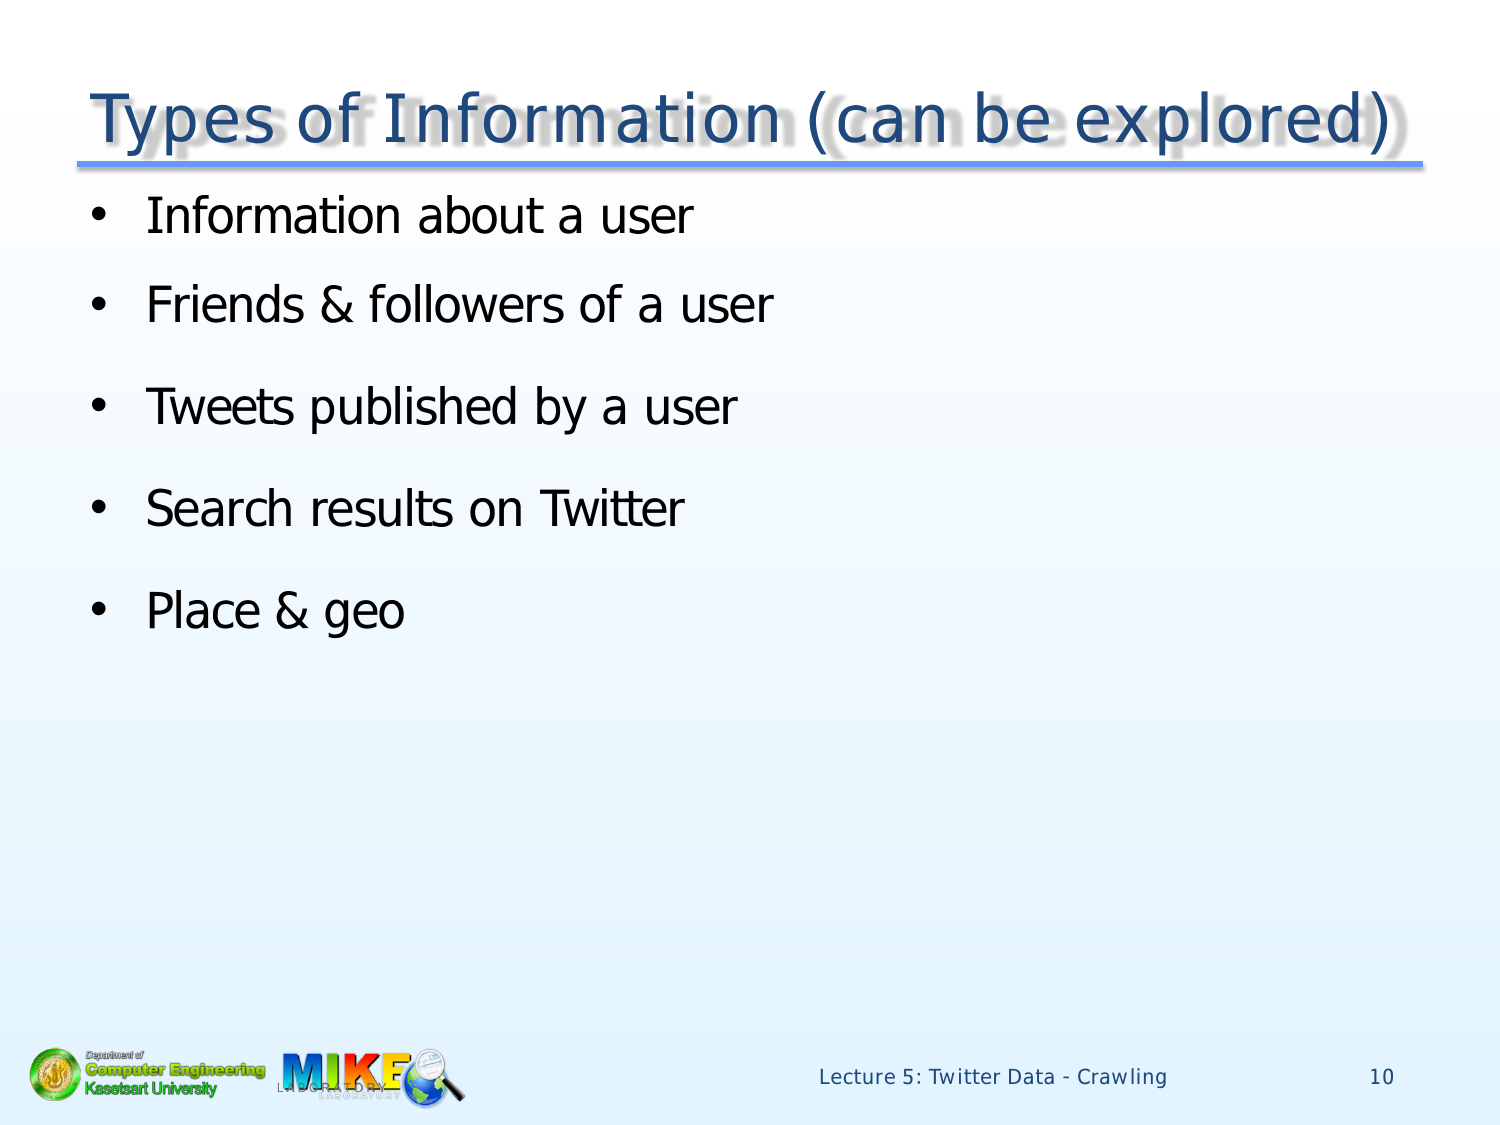

# Types of Information (can be explored)
Information about a user
Friends & followers of a user
Tweets published by a user
Search results on Twitter
Place & geo
Lecture 5: Twitter Data - Crawling
10